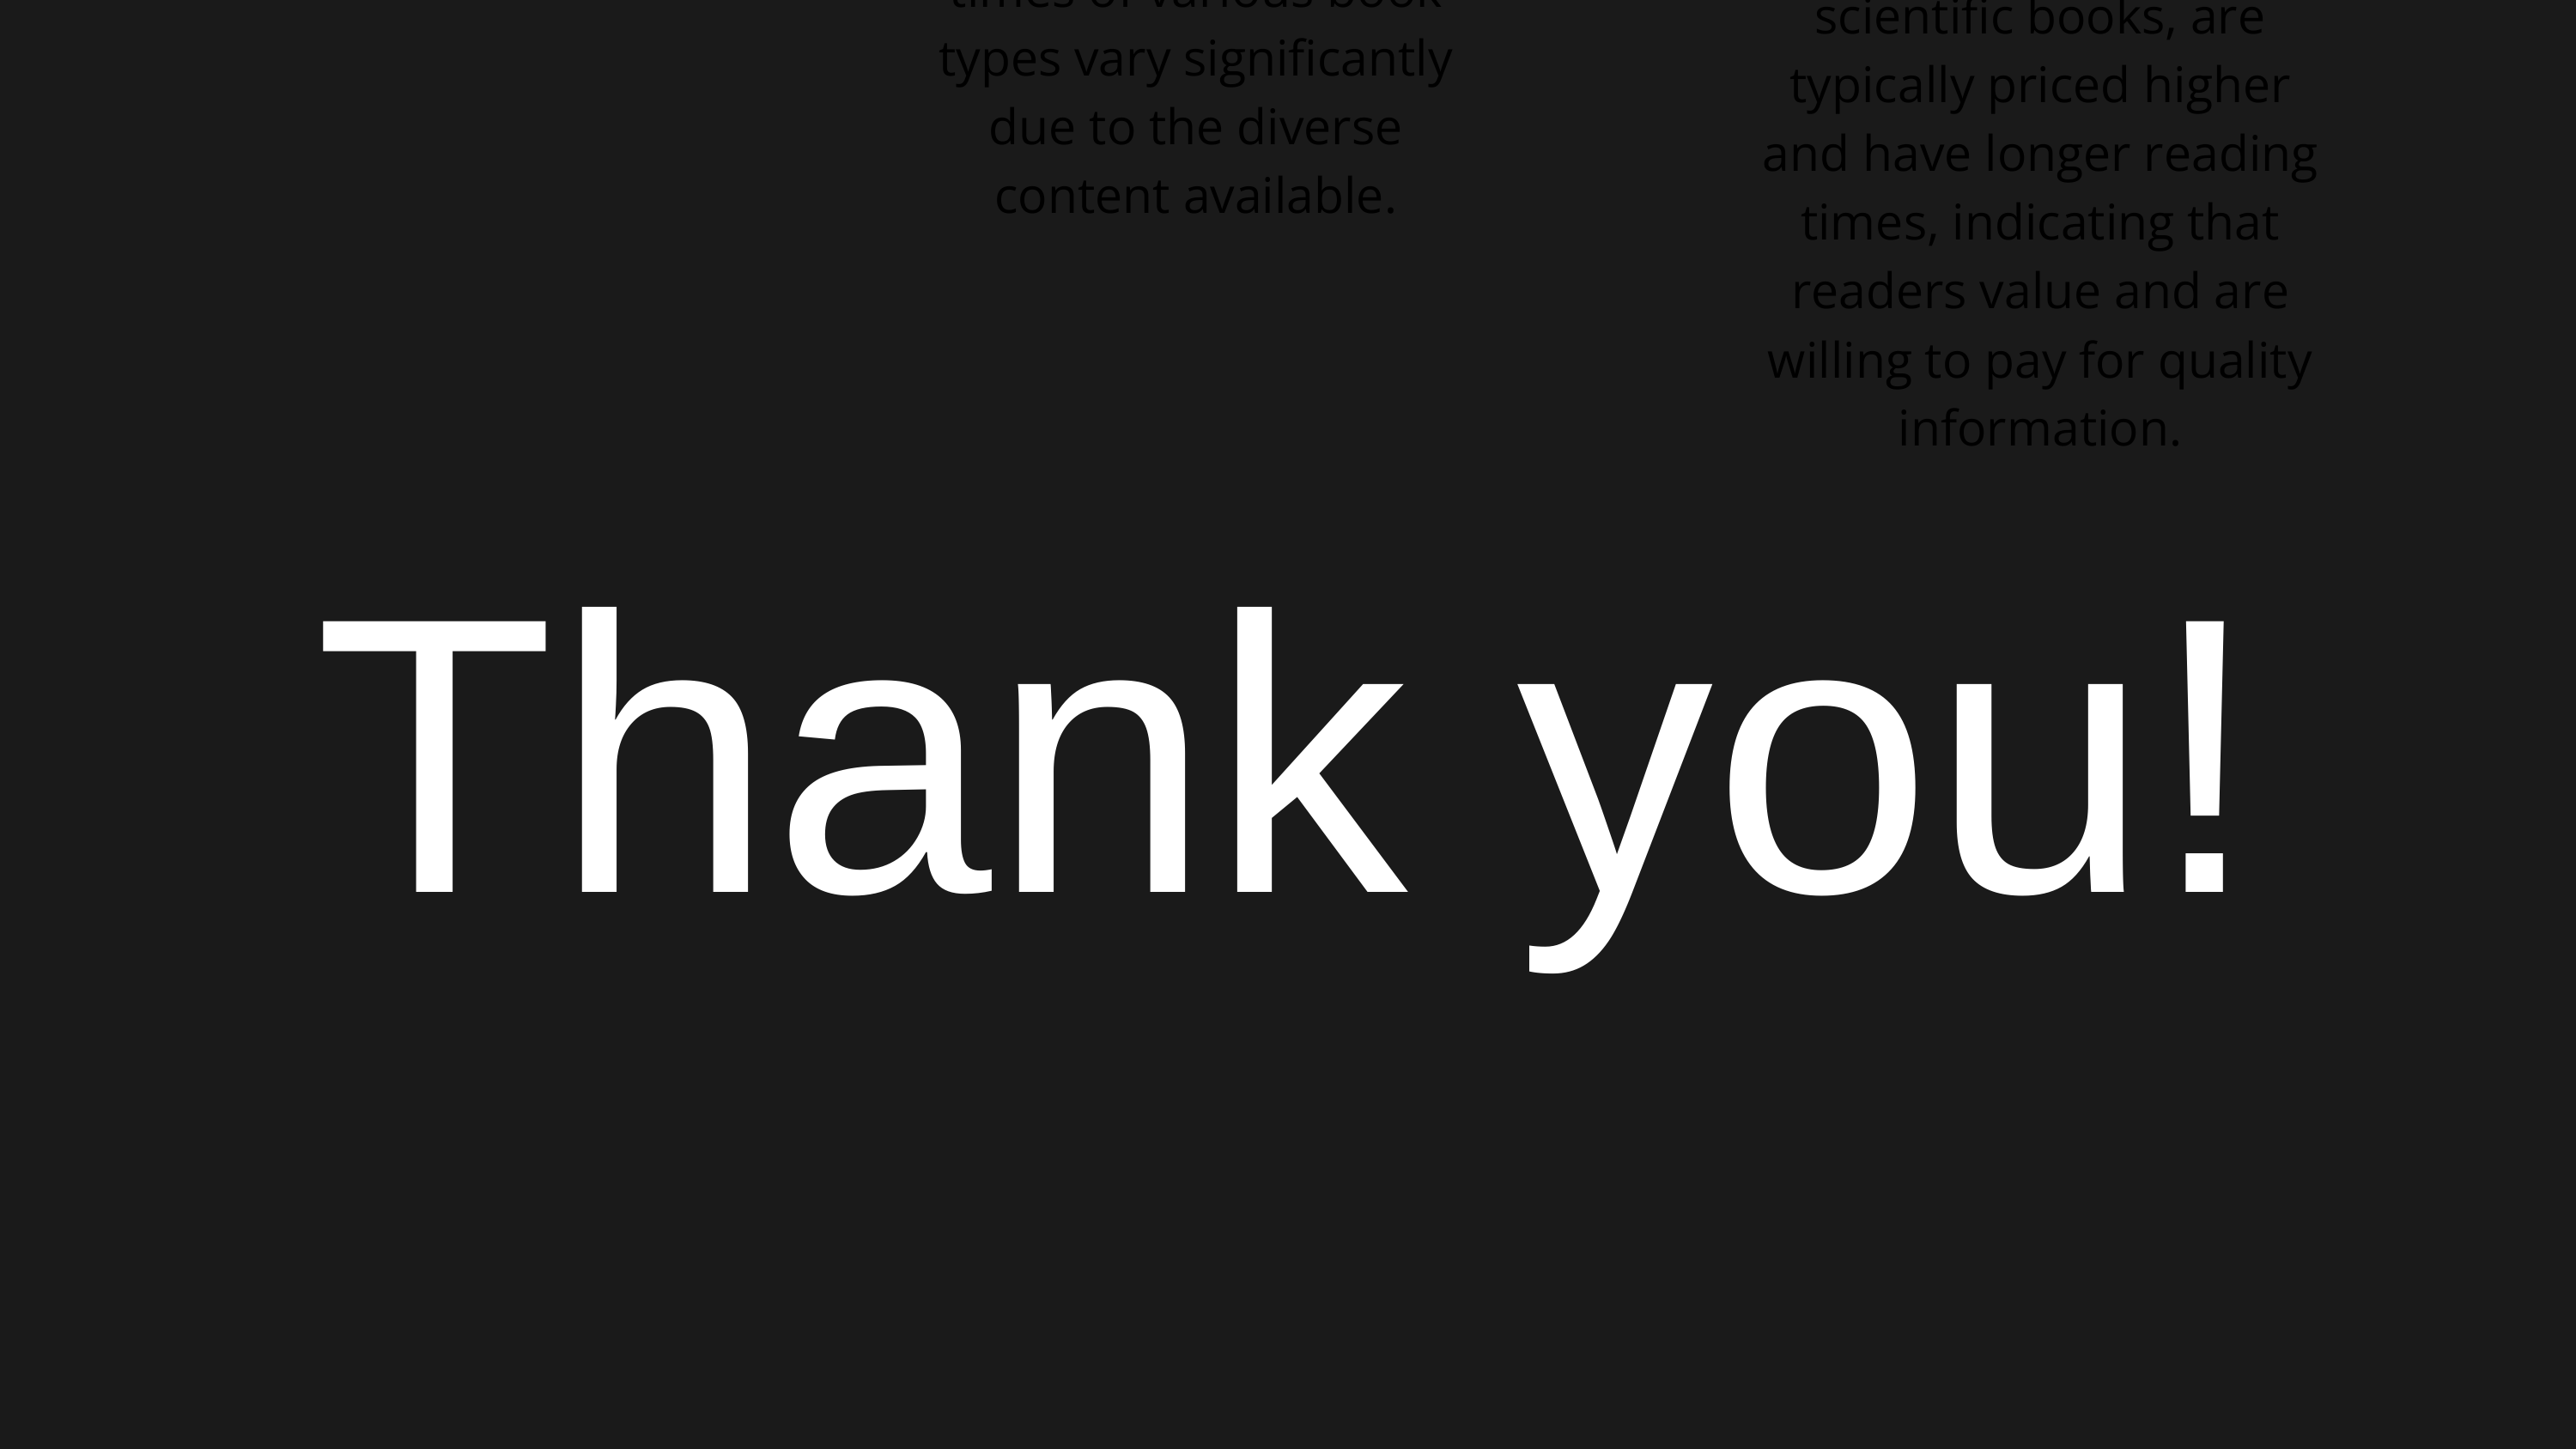

Non-fiction, especially biographies and scientific books, are typically priced higher and have longer reading times, indicating that readers value and are willing to pay for quality information.
The price and reading times of various book types vary significantly due to the diverse content available.
Price-Content Correlation:
Thank you!